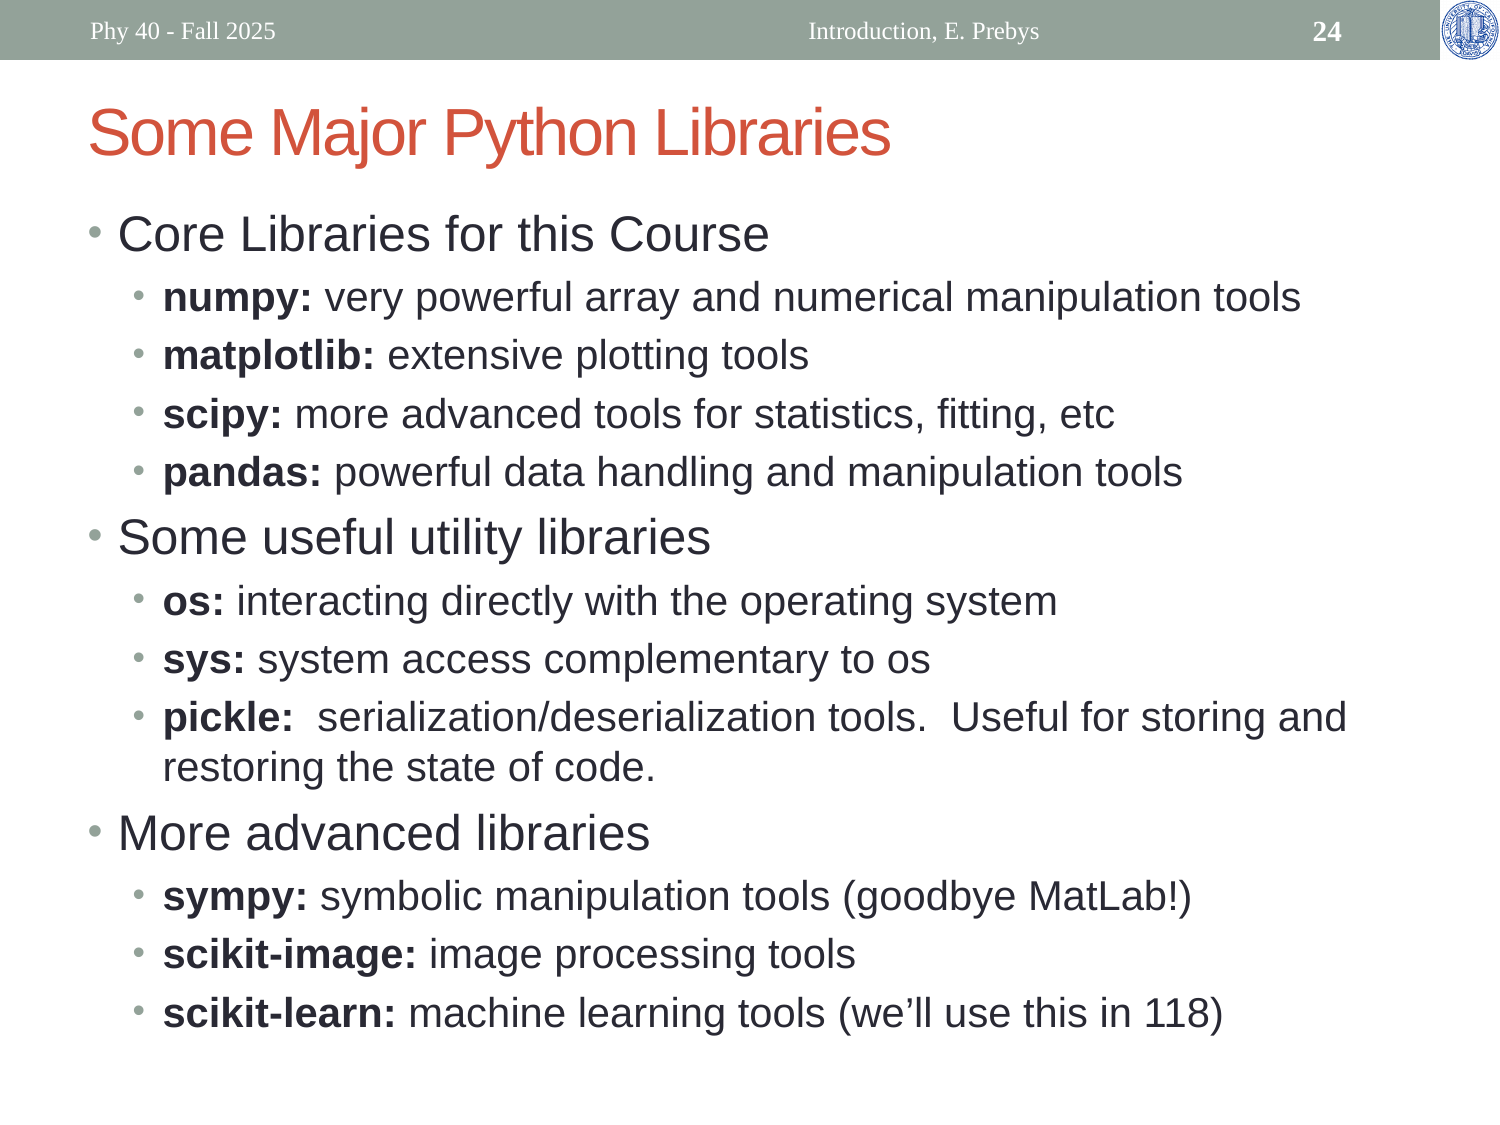

Phy 40 - Fall 2025
Introduction, E. Prebys
24
# Some Major Python Libraries
Core Libraries for this Course
numpy: very powerful array and numerical manipulation tools
matplotlib: extensive plotting tools
scipy: more advanced tools for statistics, fitting, etc
pandas: powerful data handling and manipulation tools
Some useful utility libraries
os: interacting directly with the operating system
sys: system access complementary to os
pickle:  serialization/deserialization tools.  Useful for storing and restoring the state of code.
More advanced libraries
sympy: symbolic manipulation tools (goodbye MatLab!)
scikit-image: image processing tools
scikit-learn: machine learning tools (we’ll use this in 118)